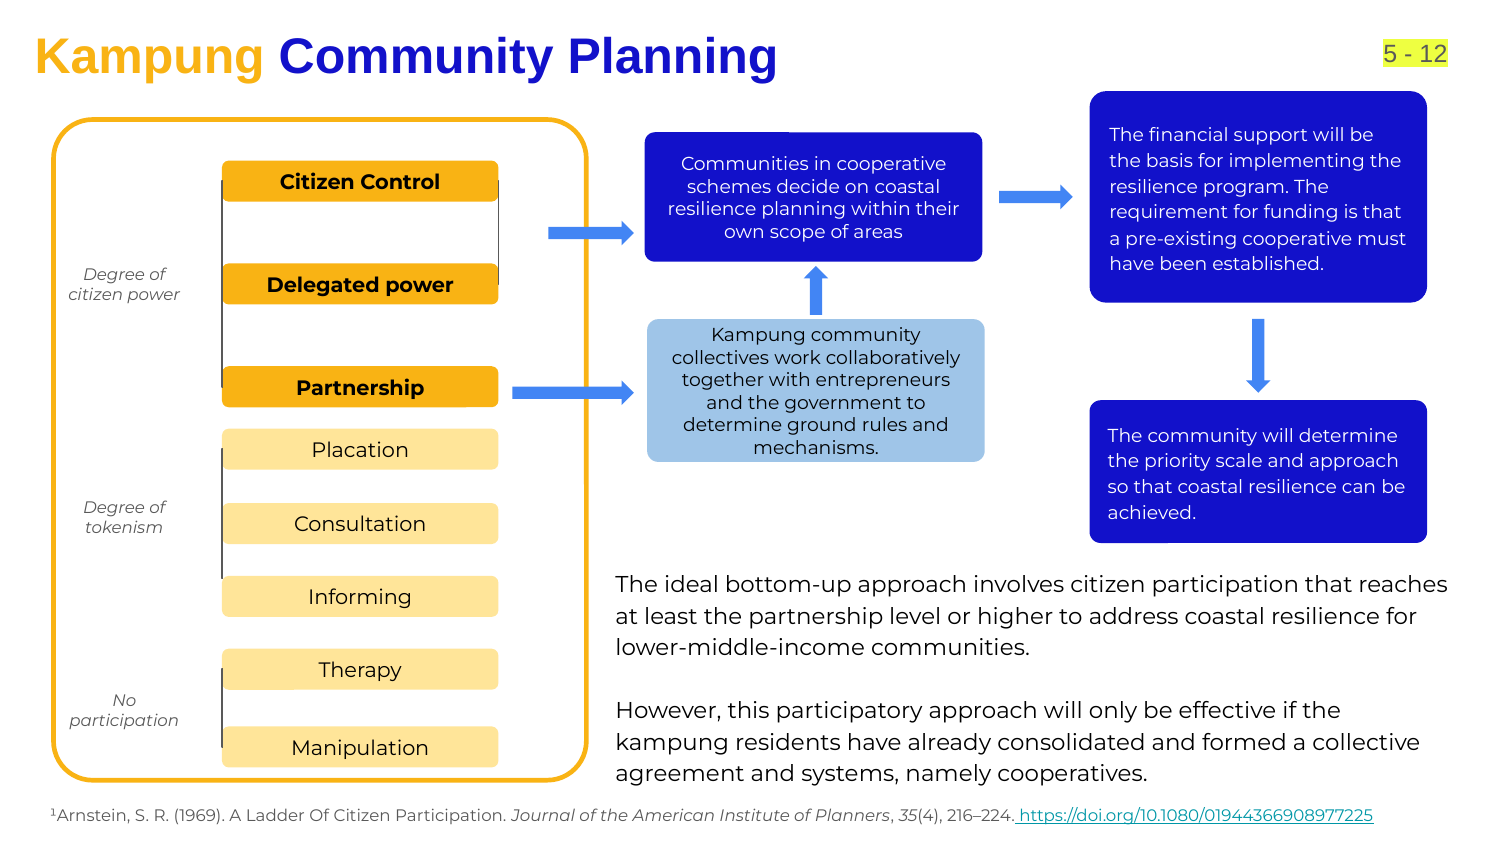

5 - 12
Kampung Community Planning
The financial support will be the basis for implementing the resilience program. The requirement for funding is that a pre-existing cooperative must have been established.

Communities in cooperative schemes decide on coastal resilience planning within their own scope of areas
Citizen Control

Degree of citizen power
Delegated power

Kampung community collectives work collaboratively together with entrepreneurs and the government to determine ground rules and mechanisms.

Partnership

The community will determine the priority scale and approach so that coastal resilience can be achieved.
Placation
Degree of tokenism
Consultation
The ideal bottom-up approach involves citizen participation that reaches at least the partnership level or higher to address coastal resilience for lower-middle-income communities.

However, this participatory approach will only be effective if the kampung residents have already consolidated and formed a collective agreement and systems, namely cooperatives.
(Adapted from: Arnstein, 1969)
Informing
Therapy
No participation
Manipulation
¹Arnstein, S. R. (1969). A Ladder Of Citizen Participation. Journal of the American Institute of Planners, 35(4), 216–224. https://doi.org/10.1080/01944366908977225